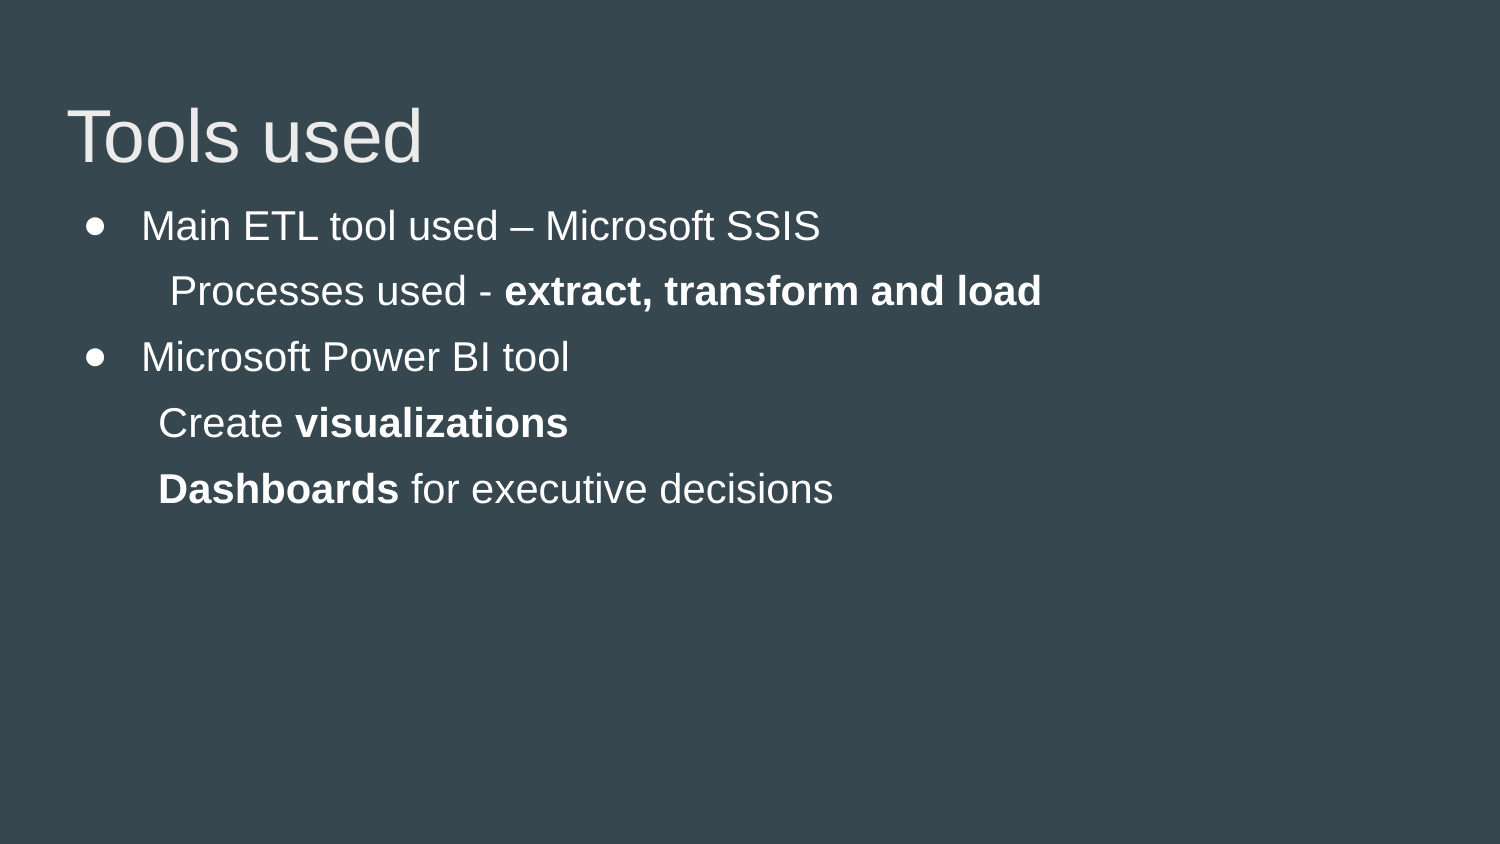

# Tools used
Main ETL tool used – Microsoft SSIS
         Processes used - extract, transform and load
Microsoft Power BI tool
        Create visualizations
        Dashboards for executive decisions